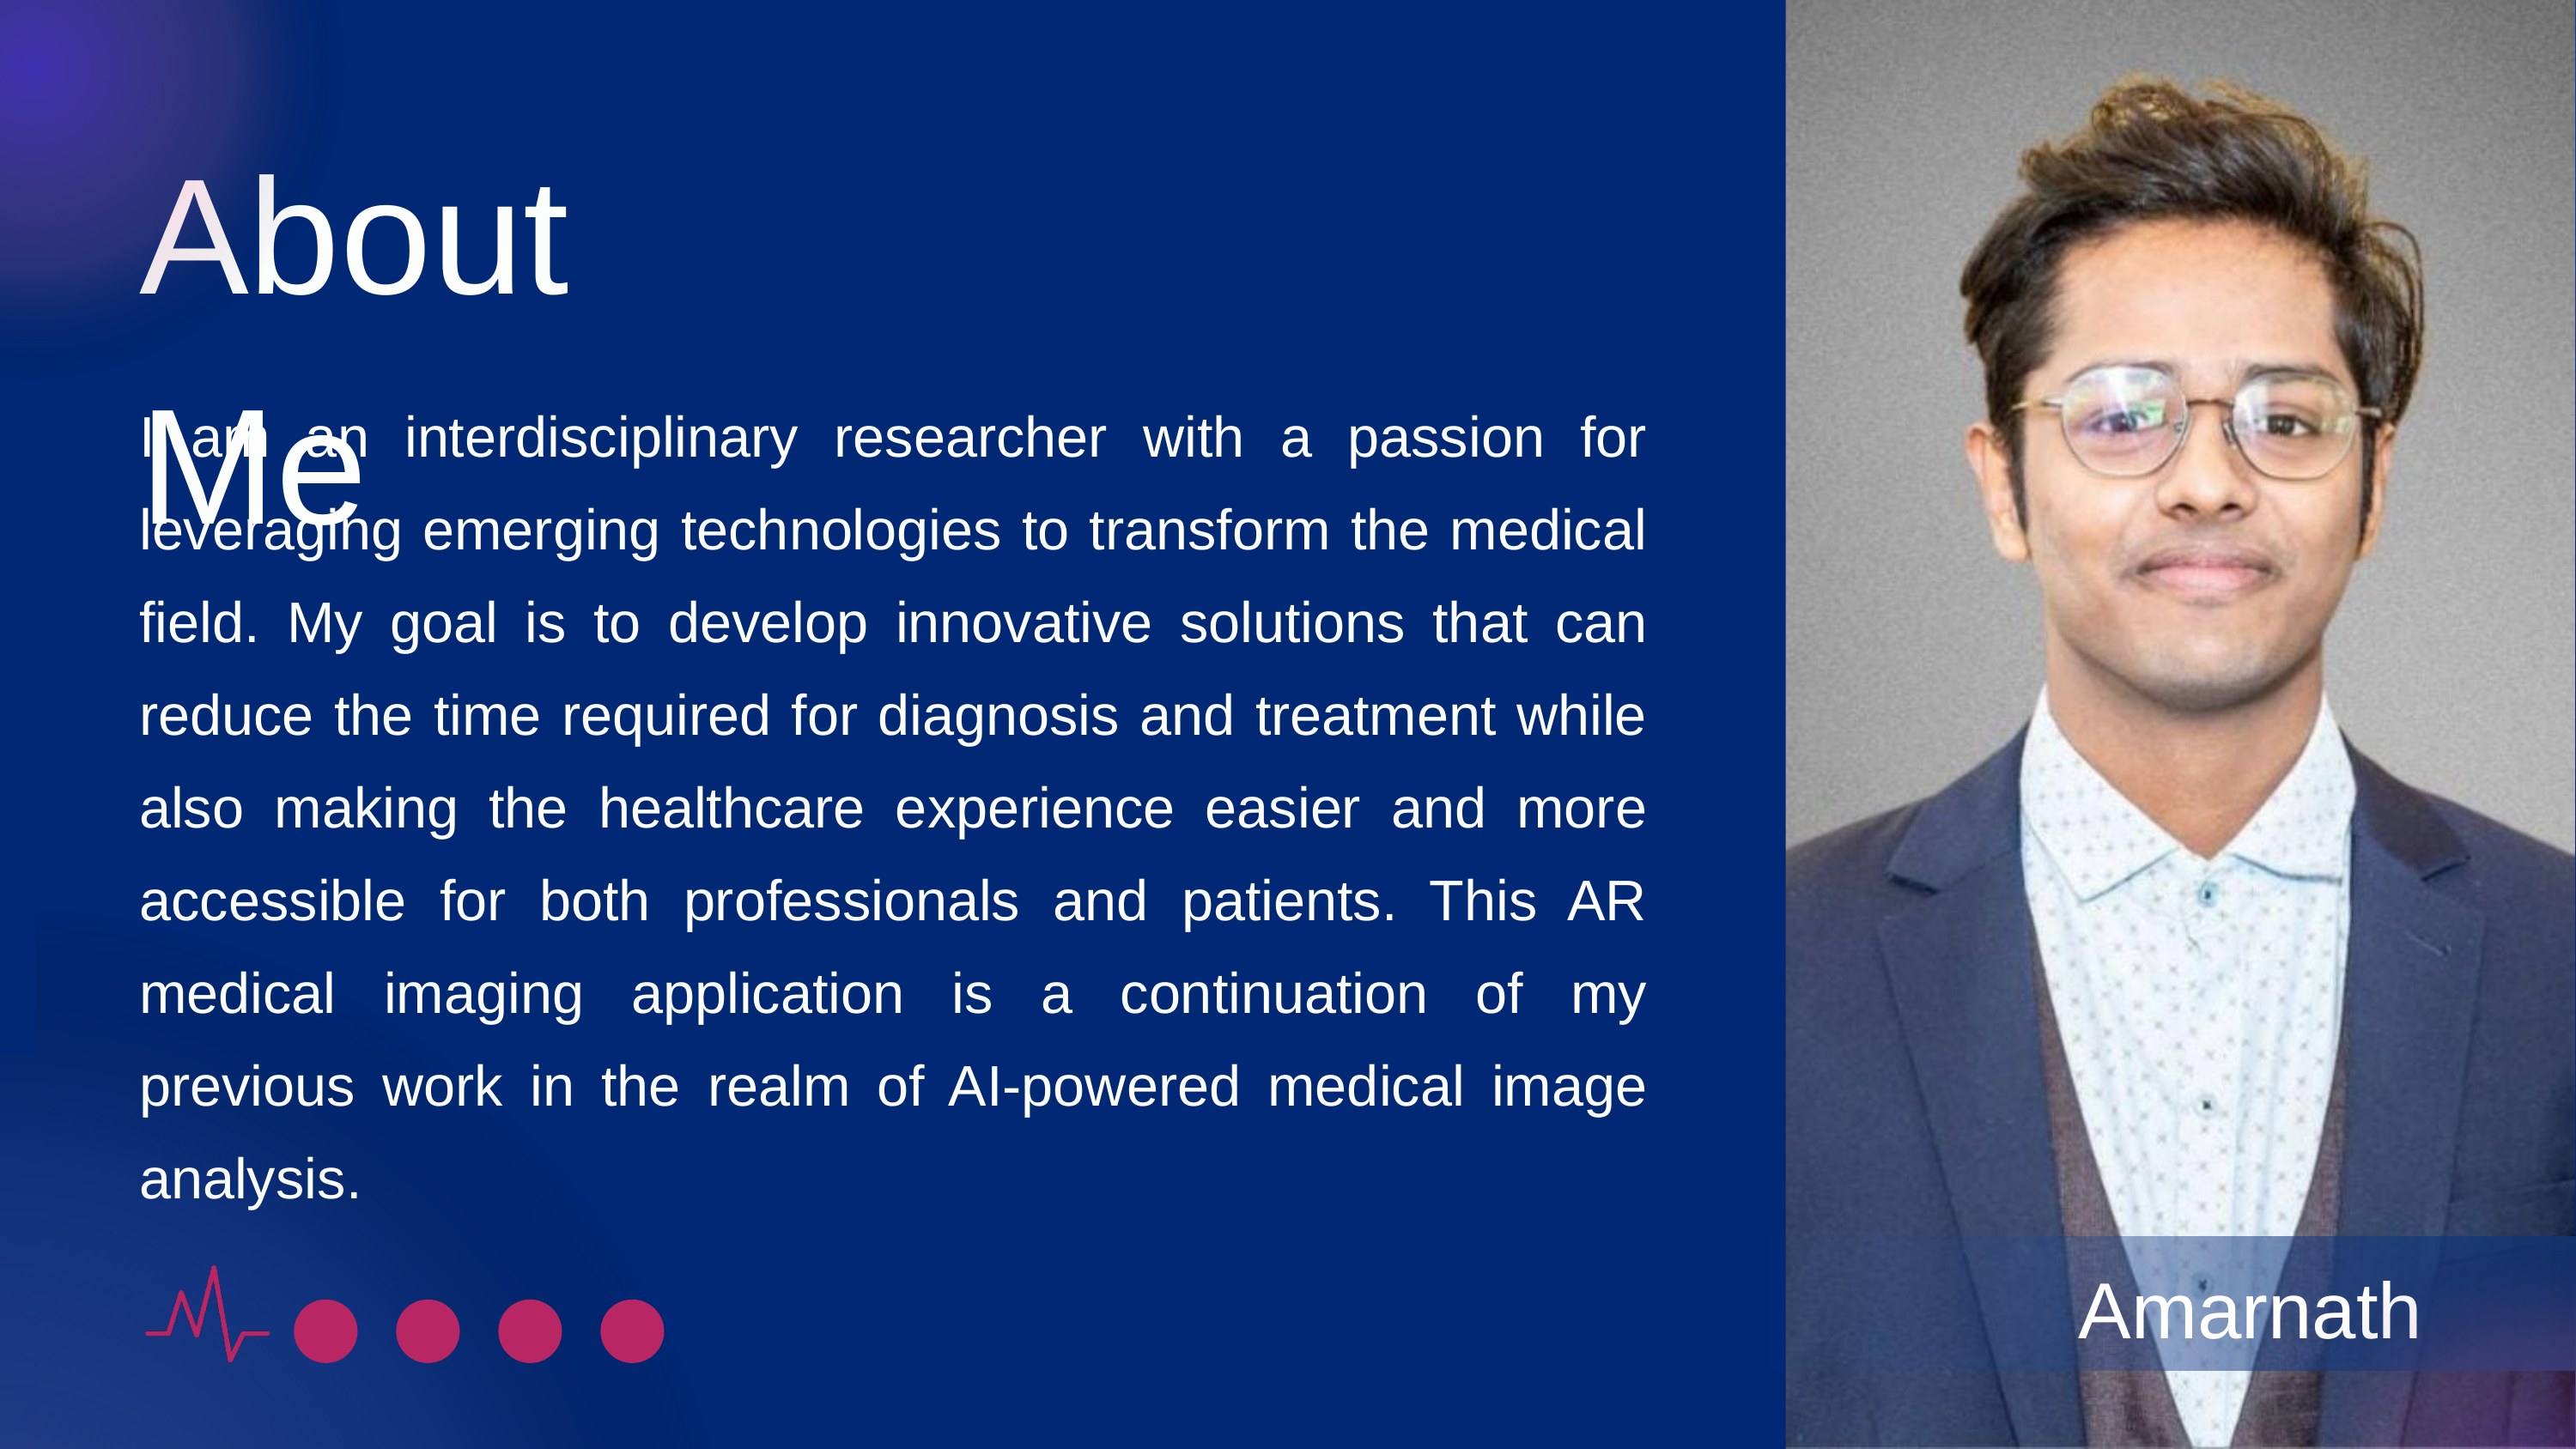

About Me
I am an interdisciplinary researcher with a passion for leveraging emerging technologies to transform the medical field. My goal is to develop innovative solutions that can reduce the time required for diagnosis and treatment while also making the healthcare experience easier and more accessible for both professionals and patients. This AR medical imaging application is a continuation of my previous work in the realm of AI-powered medical image analysis.

Amarnath